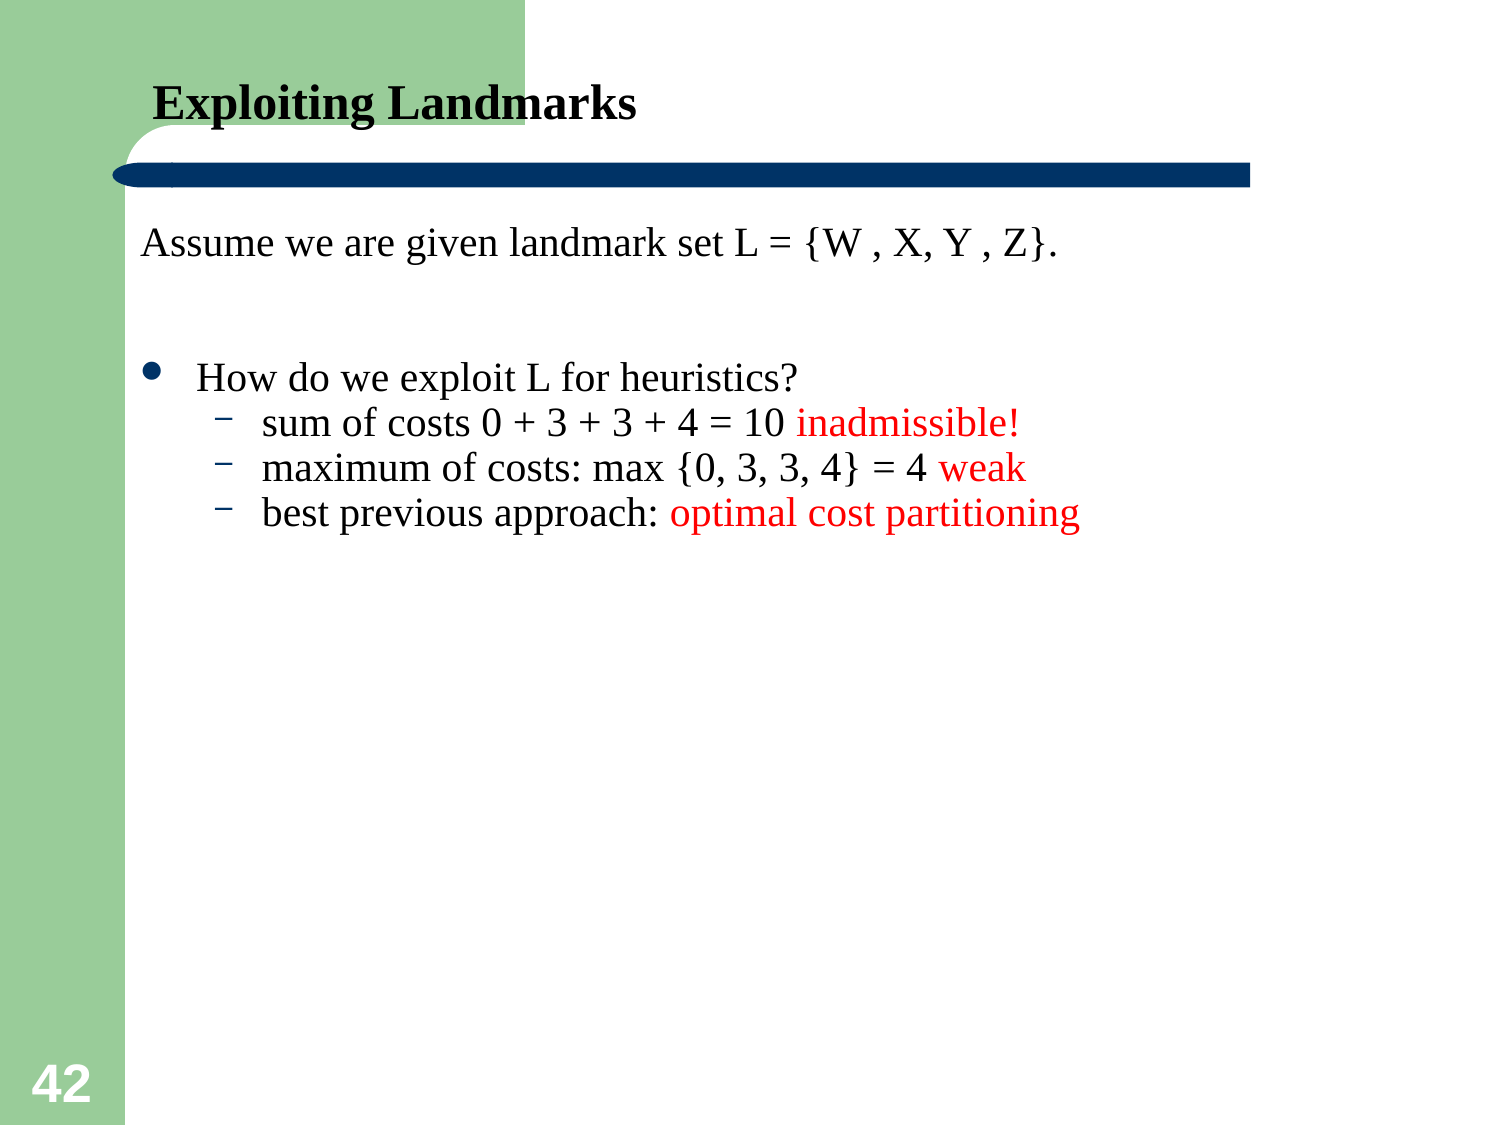

# Exploiting Landmarks
Assume we are given landmark set L = {W , X, Y , Z}.

How do we exploit L for heuristics?
sum of costs 0 + 3 + 3 + 4 = 10 inadmissible!
maximum of costs: max {0, 3, 3, 4} = 4 weak
best previous approach: optimal cost partitioning
42